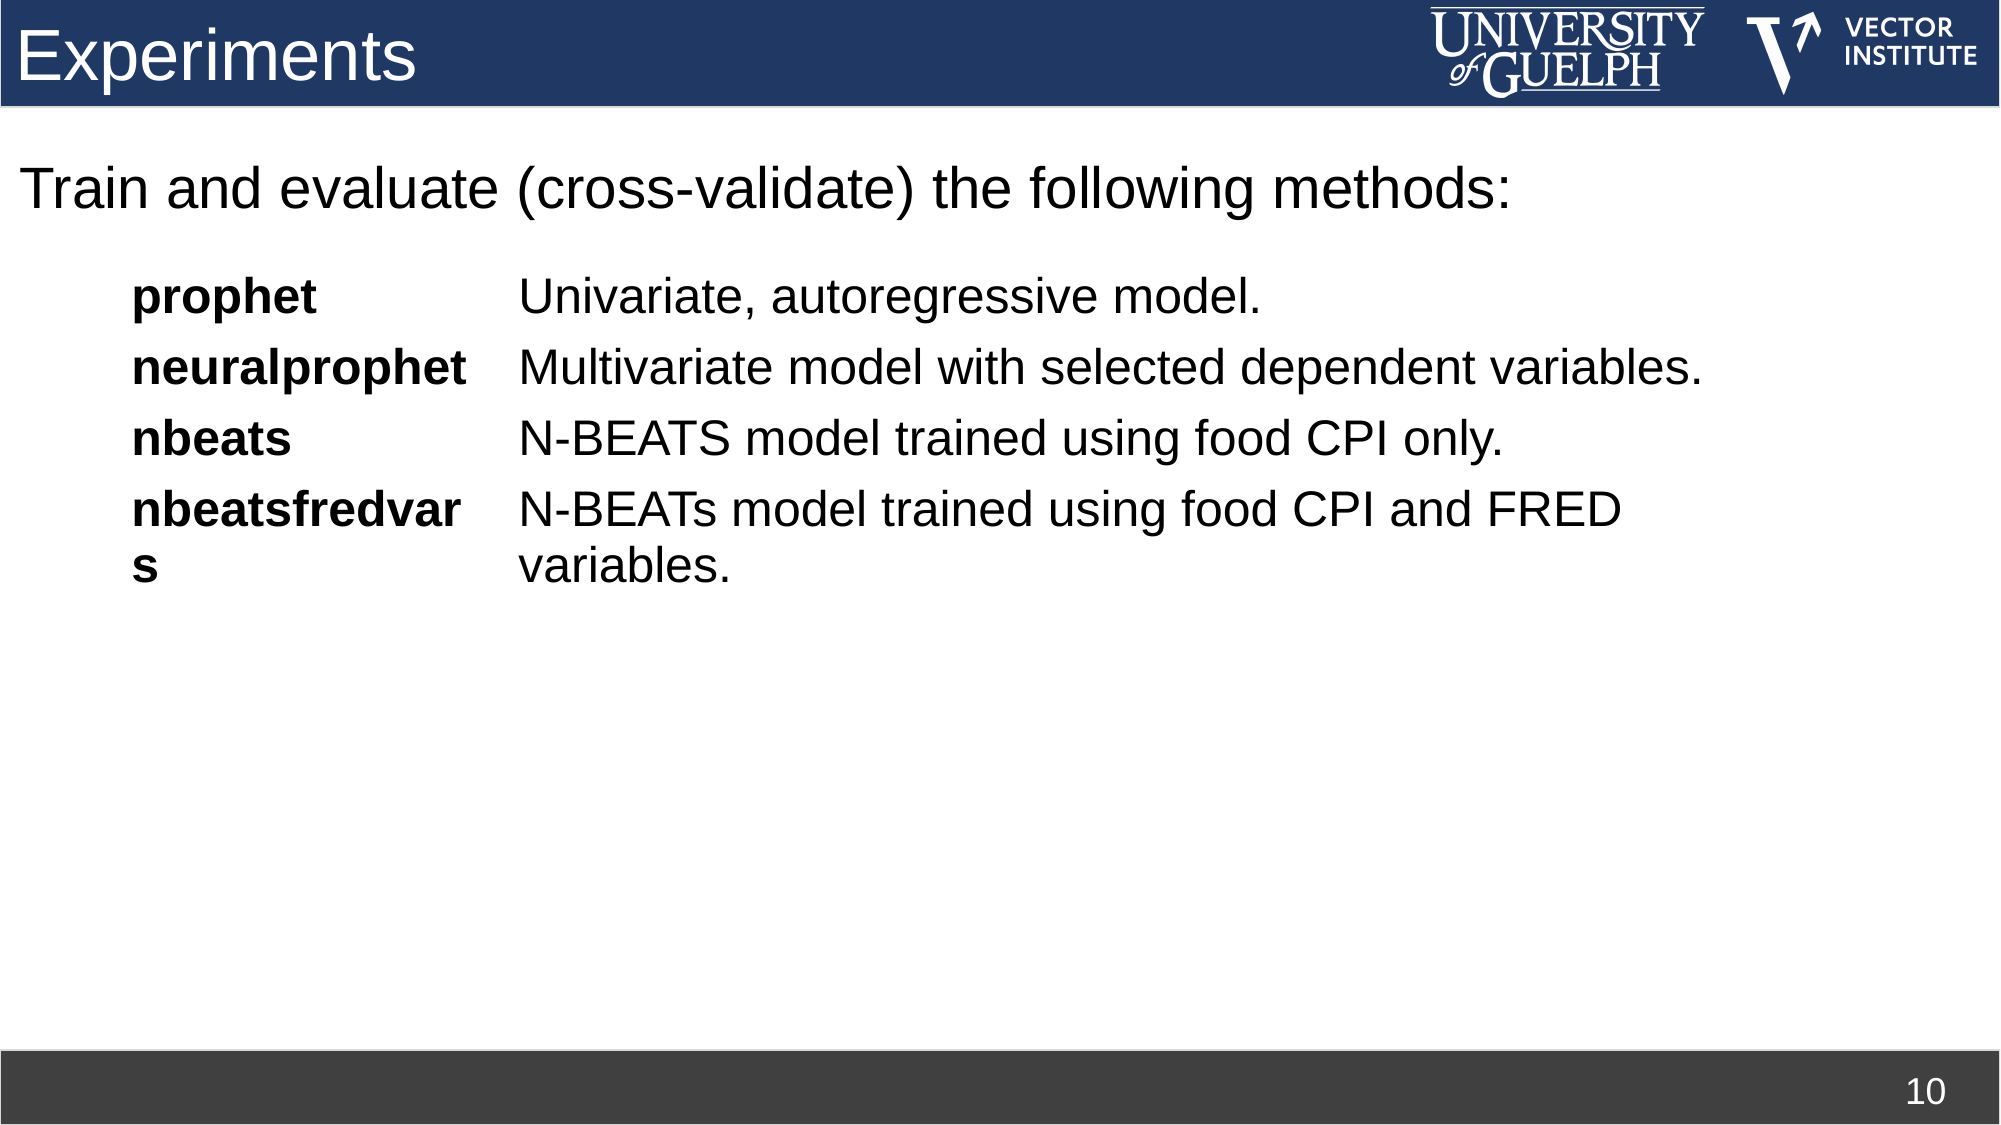

# Experiments
Train and evaluate (cross-validate) the following methods:

| prophet | Univariate, autoregressive model. |
| --- | --- |
| neuralprophet | Multivariate model with selected dependent variables. |
| nbeats | N-BEATS model trained using food CPI only. |
| nbeatsfredvars | N-BEATs model trained using food CPI and FRED variables. |
10